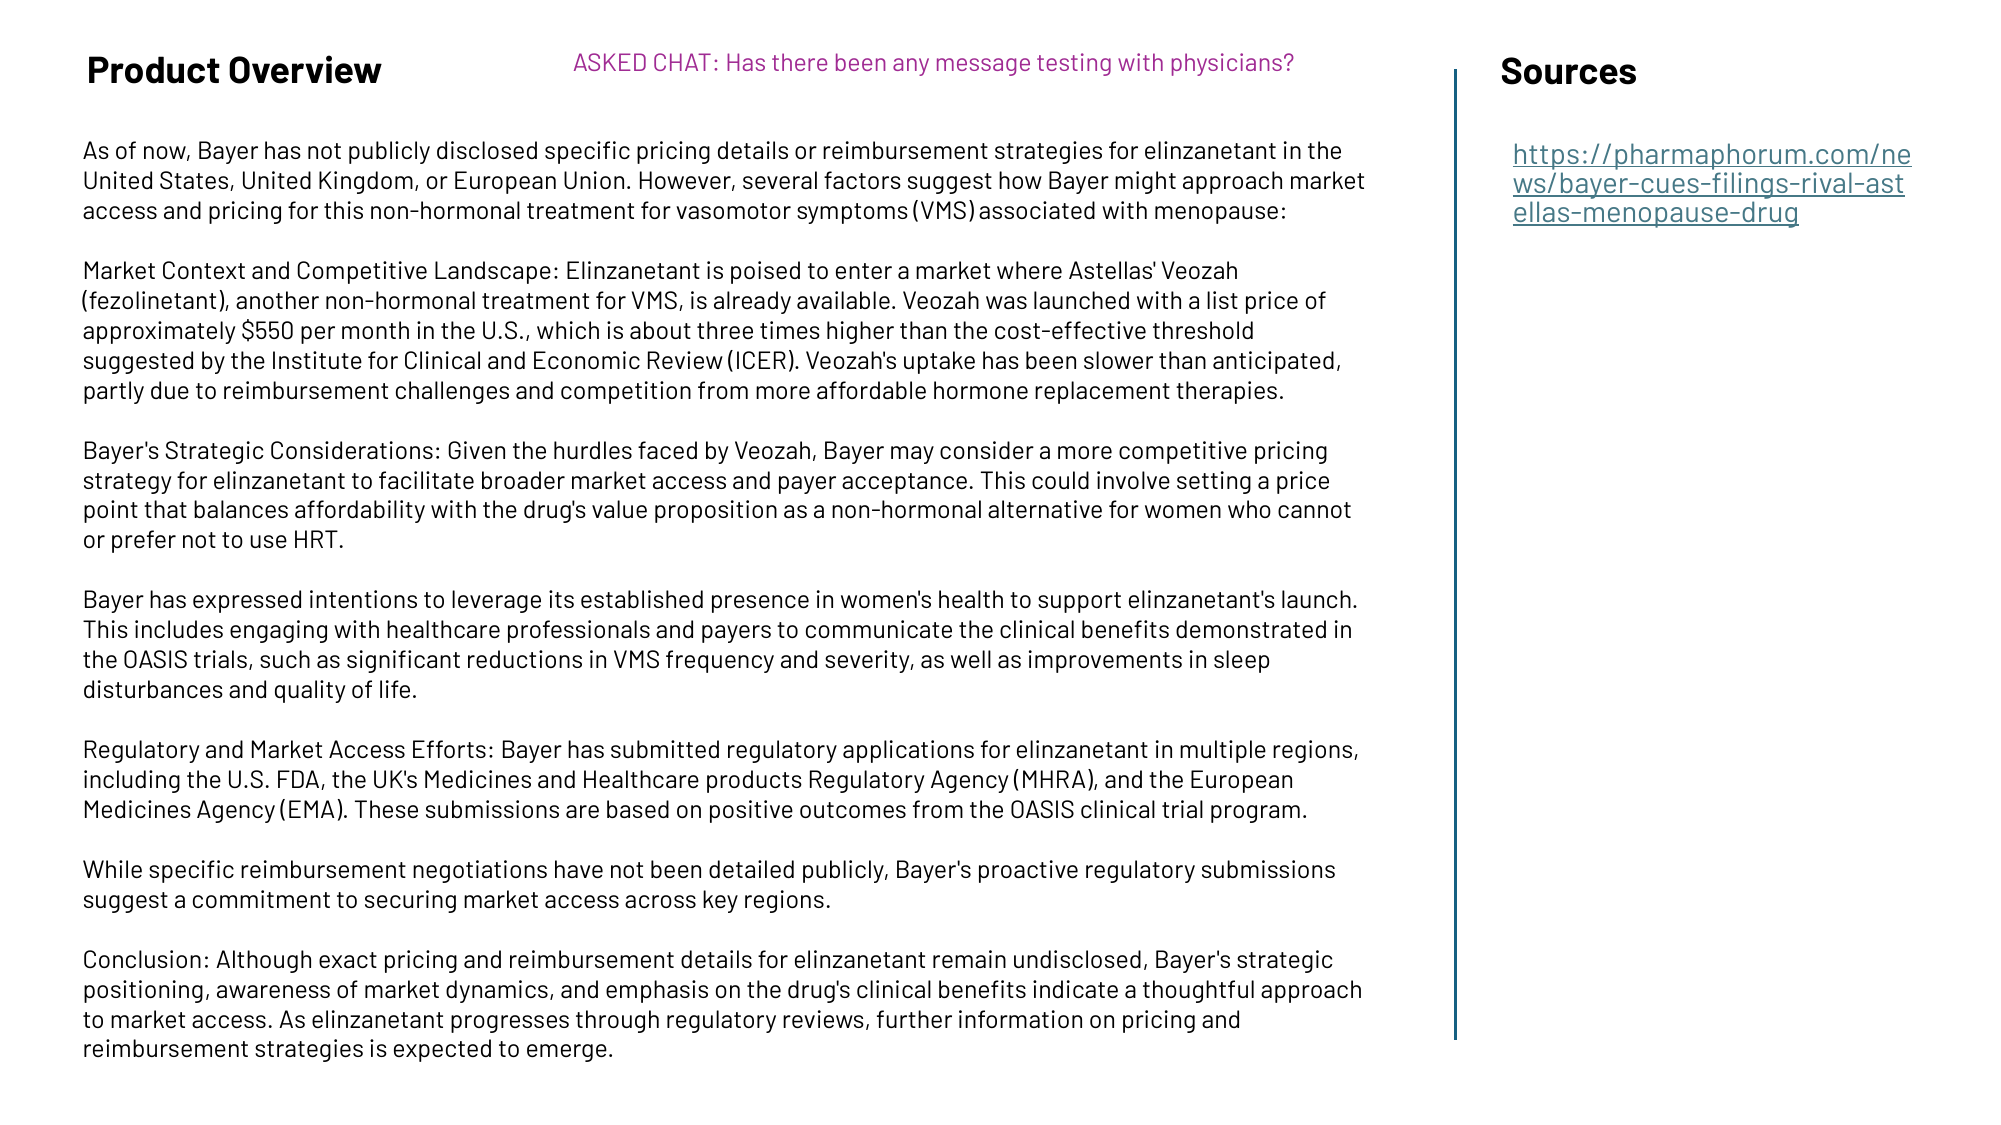

Product Overview
ASKED CHAT: Has there been any message testing with physicians?
Sources
As of now, Bayer has not publicly disclosed specific pricing details or reimbursement strategies for elinzanetant in the United States, United Kingdom, or European Union. However, several factors suggest how Bayer might approach market access and pricing for this non-hormonal treatment for vasomotor symptoms (VMS) associated with menopause:
Market Context and Competitive Landscape: Elinzanetant is poised to enter a market where Astellas' Veozah (fezolinetant), another non-hormonal treatment for VMS, is already available. Veozah was launched with a list price of approximately $550 per month in the U.S., which is about three times higher than the cost-effective threshold suggested by the Institute for Clinical and Economic Review (ICER). Veozah's uptake has been slower than anticipated, partly due to reimbursement challenges and competition from more affordable hormone replacement therapies.
Bayer's Strategic Considerations: Given the hurdles faced by Veozah, Bayer may consider a more competitive pricing strategy for elinzanetant to facilitate broader market access and payer acceptance. This could involve setting a price point that balances affordability with the drug's value proposition as a non-hormonal alternative for women who cannot or prefer not to use HRT.
Bayer has expressed intentions to leverage its established presence in women's health to support elinzanetant's launch. This includes engaging with healthcare professionals and payers to communicate the clinical benefits demonstrated in the OASIS trials, such as significant reductions in VMS frequency and severity, as well as improvements in sleep disturbances and quality of life.
Regulatory and Market Access Efforts: Bayer has submitted regulatory applications for elinzanetant in multiple regions, including the U.S. FDA, the UK's Medicines and Healthcare products Regulatory Agency (MHRA), and the European Medicines Agency (EMA). These submissions are based on positive outcomes from the OASIS clinical trial program.
While specific reimbursement negotiations have not been detailed publicly, Bayer's proactive regulatory submissions suggest a commitment to securing market access across key regions.
Conclusion: Although exact pricing and reimbursement details for elinzanetant remain undisclosed, Bayer's strategic positioning, awareness of market dynamics, and emphasis on the drug's clinical benefits indicate a thoughtful approach to market access. As elinzanetant progresses through regulatory reviews, further information on pricing and reimbursement strategies is expected to emerge.
https://pharmaphorum.com/news/bayer-cues-filings-rival-astellas-menopause-drug